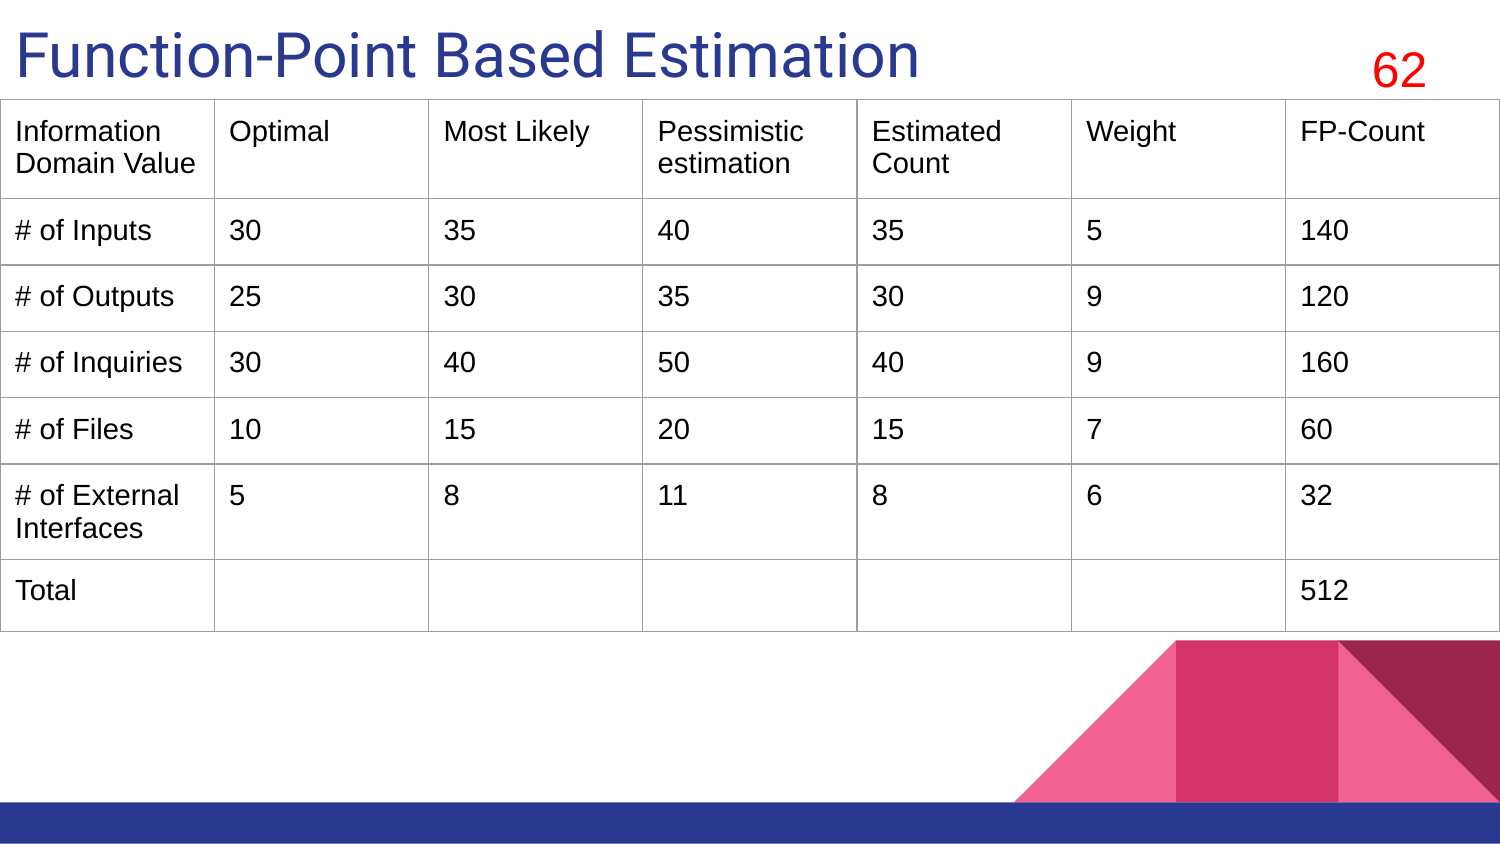

# Function-Point Based Estimation
62
| Information Domain Value | Optimal | Most Likely | Pessimistic estimation | Estimated Count | Weight | FP-Count |
| --- | --- | --- | --- | --- | --- | --- |
| # of Inputs | 30 | 35 | 40 | 35 | 5 | 140 |
| # of Outputs | 25 | 30 | 35 | 30 | 9 | 120 |
| # of Inquiries | 30 | 40 | 50 | 40 | 9 | 160 |
| # of Files | 10 | 15 | 20 | 15 | 7 | 60 |
| # of External Interfaces | 5 | 8 | 11 | 8 | 6 | 32 |
| Total |  |  |  |  |  | 512 |